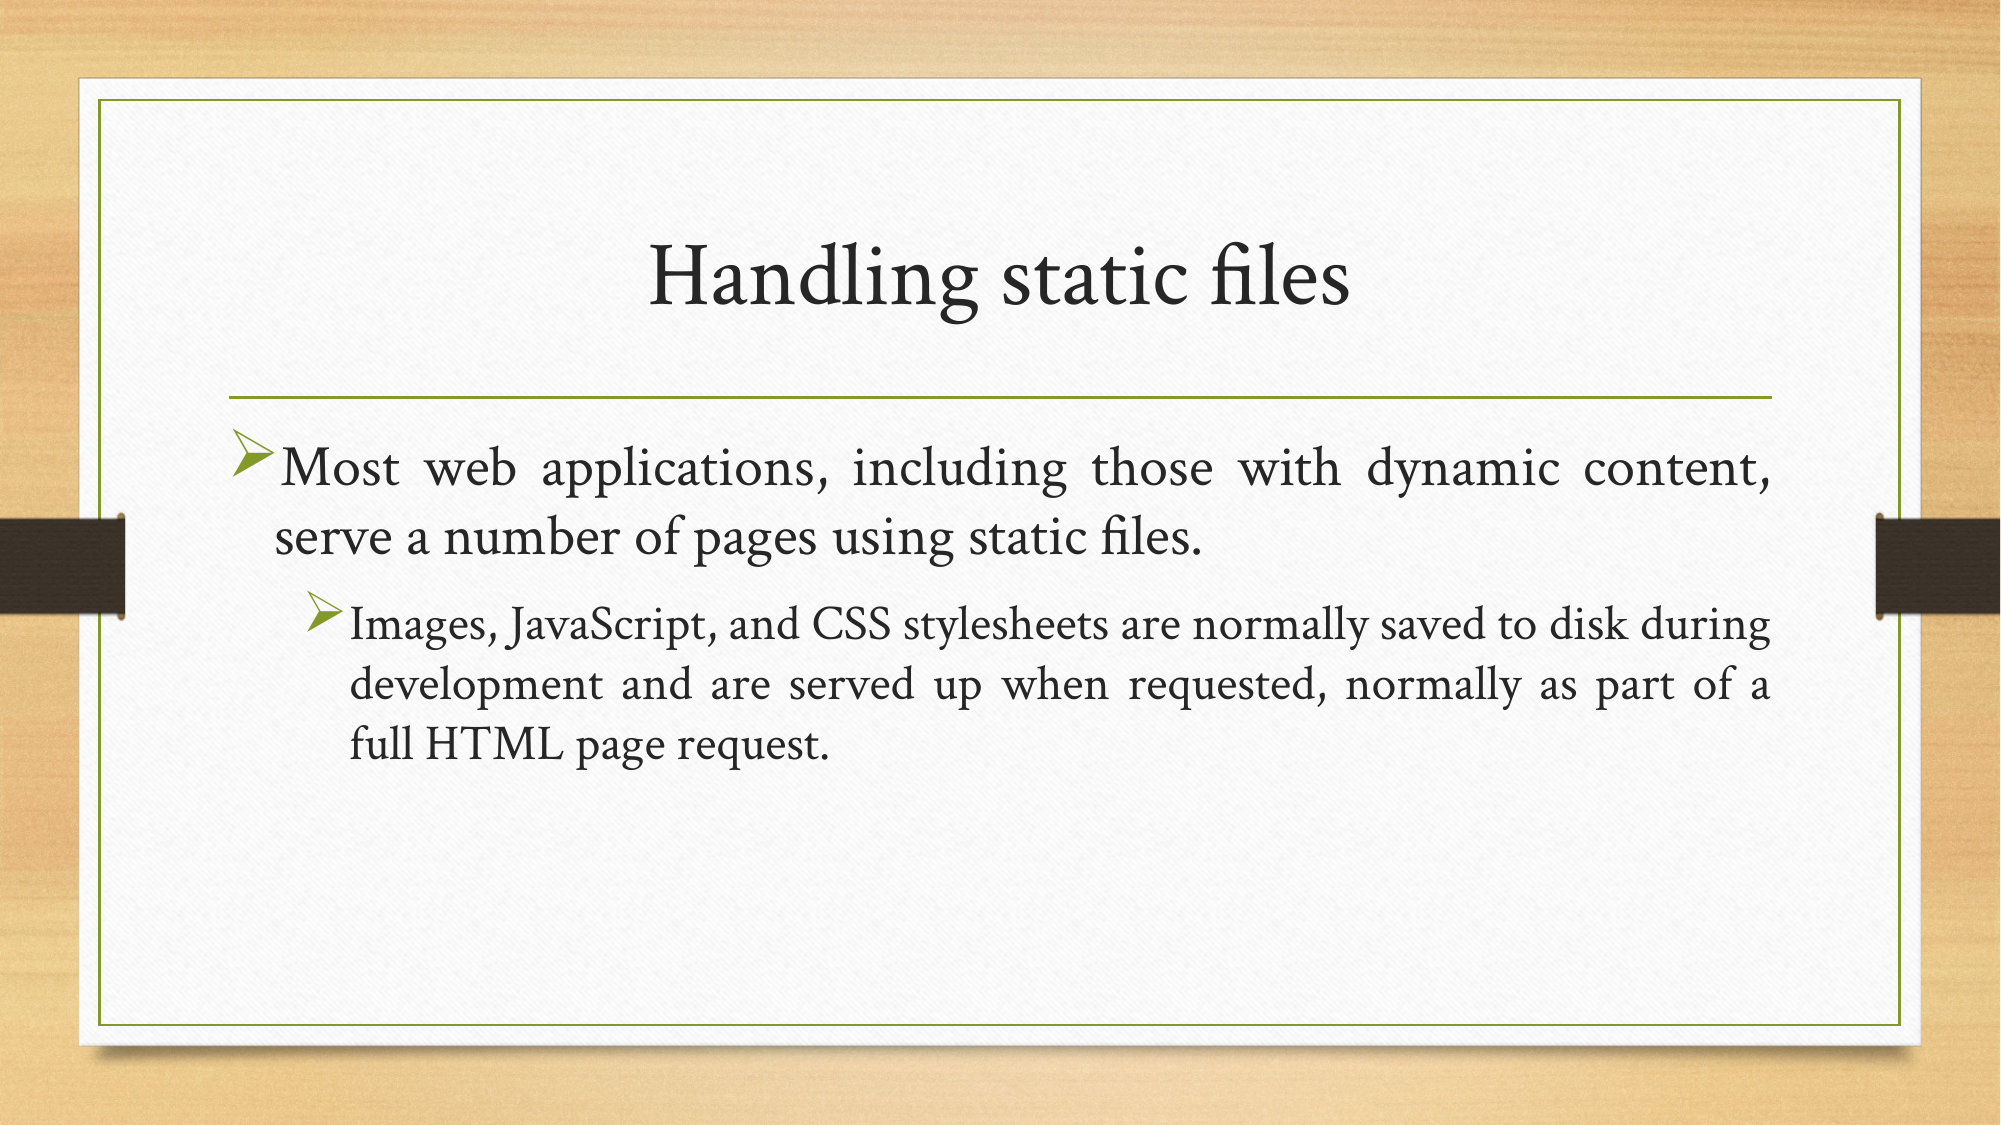

# Handling static files
Most web applications, including those with dynamic content, serve a number of pages using static files.
Images, JavaScript, and CSS stylesheets are normally saved to disk during development and are served up when requested, normally as part of a full HTML page request.